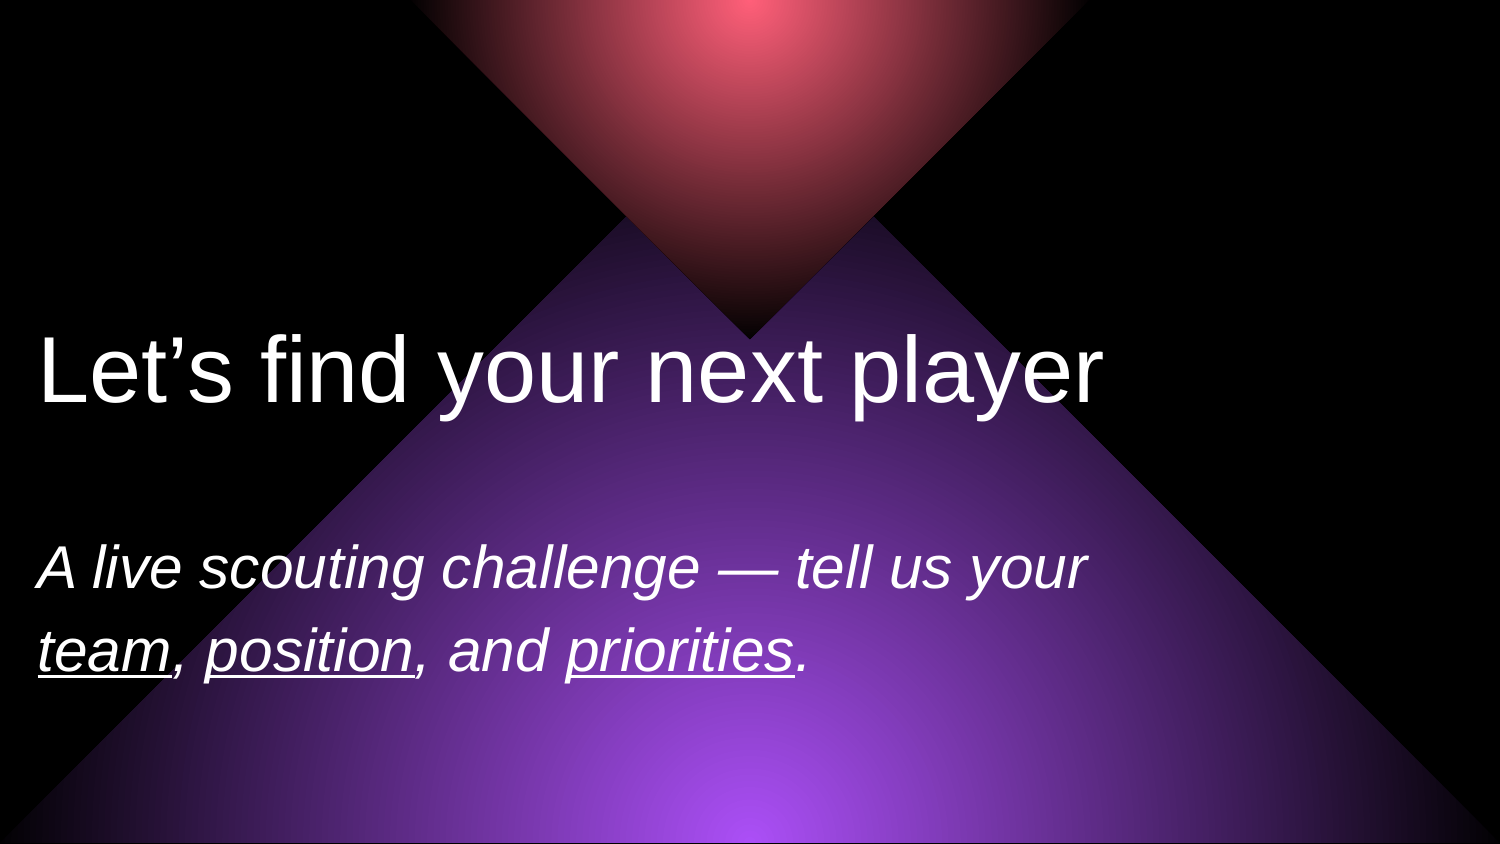

Let’s find your next player

A live scouting challenge — tell us your team, position, and priorities.